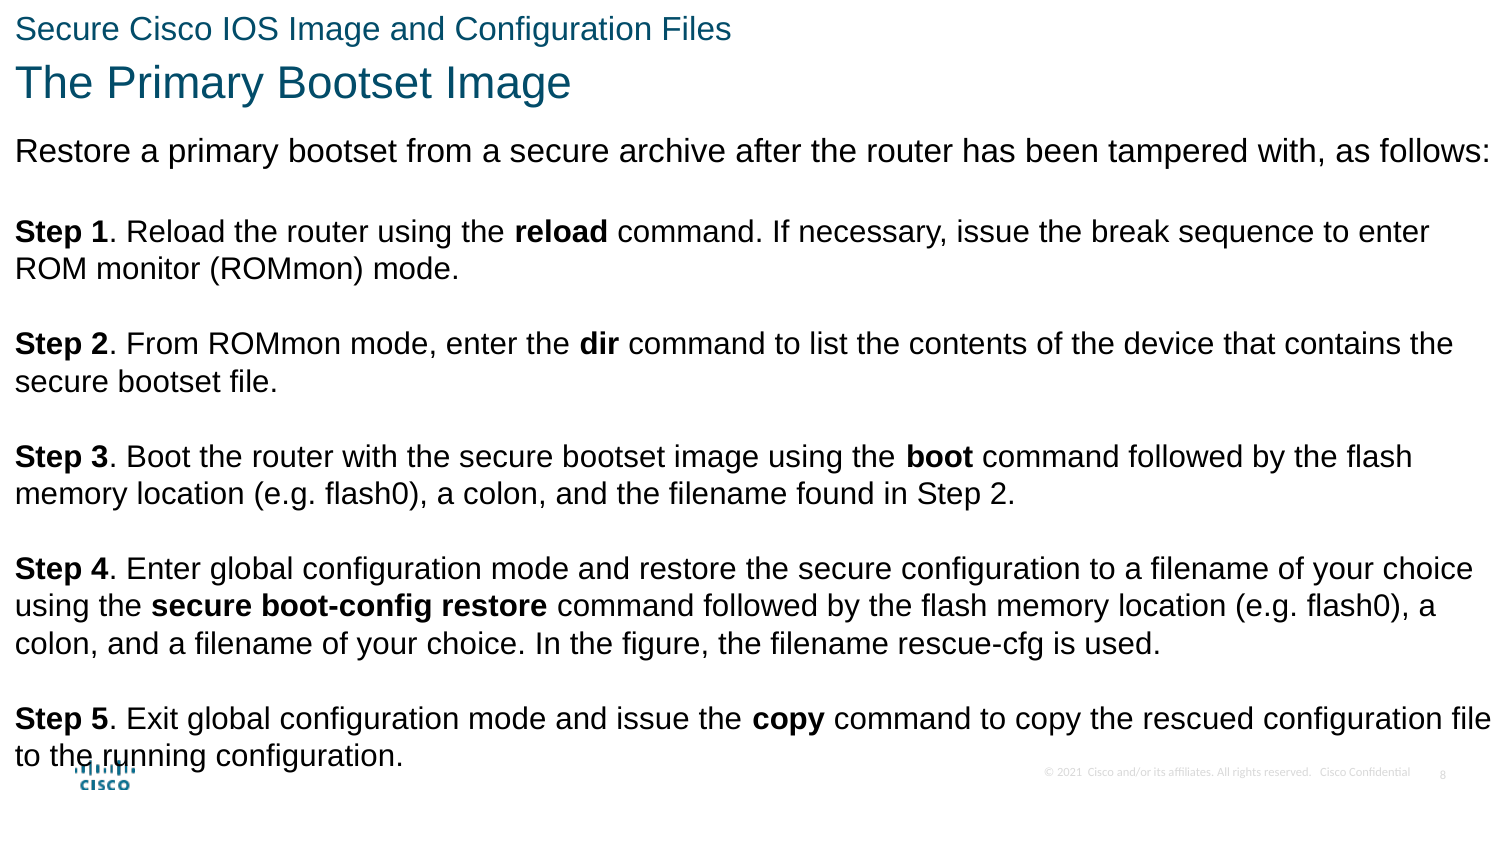

# Secure Cisco IOS Image and Configuration Files
The Primary Bootset Image
Restore a primary bootset from a secure archive after the router has been tampered with, as follows:

Step 1. Reload the router using the reload command. If necessary, issue the break sequence to enter ROM monitor (ROMmon) mode.

Step 2. From ROMmon mode, enter the dir command to list the contents of the device that contains the secure bootset file.

Step 3. Boot the router with the secure bootset image using the boot command followed by the flash memory location (e.g. flash0), a colon, and the filename found in Step 2.

Step 4. Enter global configuration mode and restore the secure configuration to a filename of your choice using the secure boot-config restore command followed by the flash memory location (e.g. flash0), a colon, and a filename of your choice. In the figure, the filename rescue-cfg is used.

Step 5. Exit global configuration mode and issue the copy command to copy the rescued configuration file to the running configuration.

8